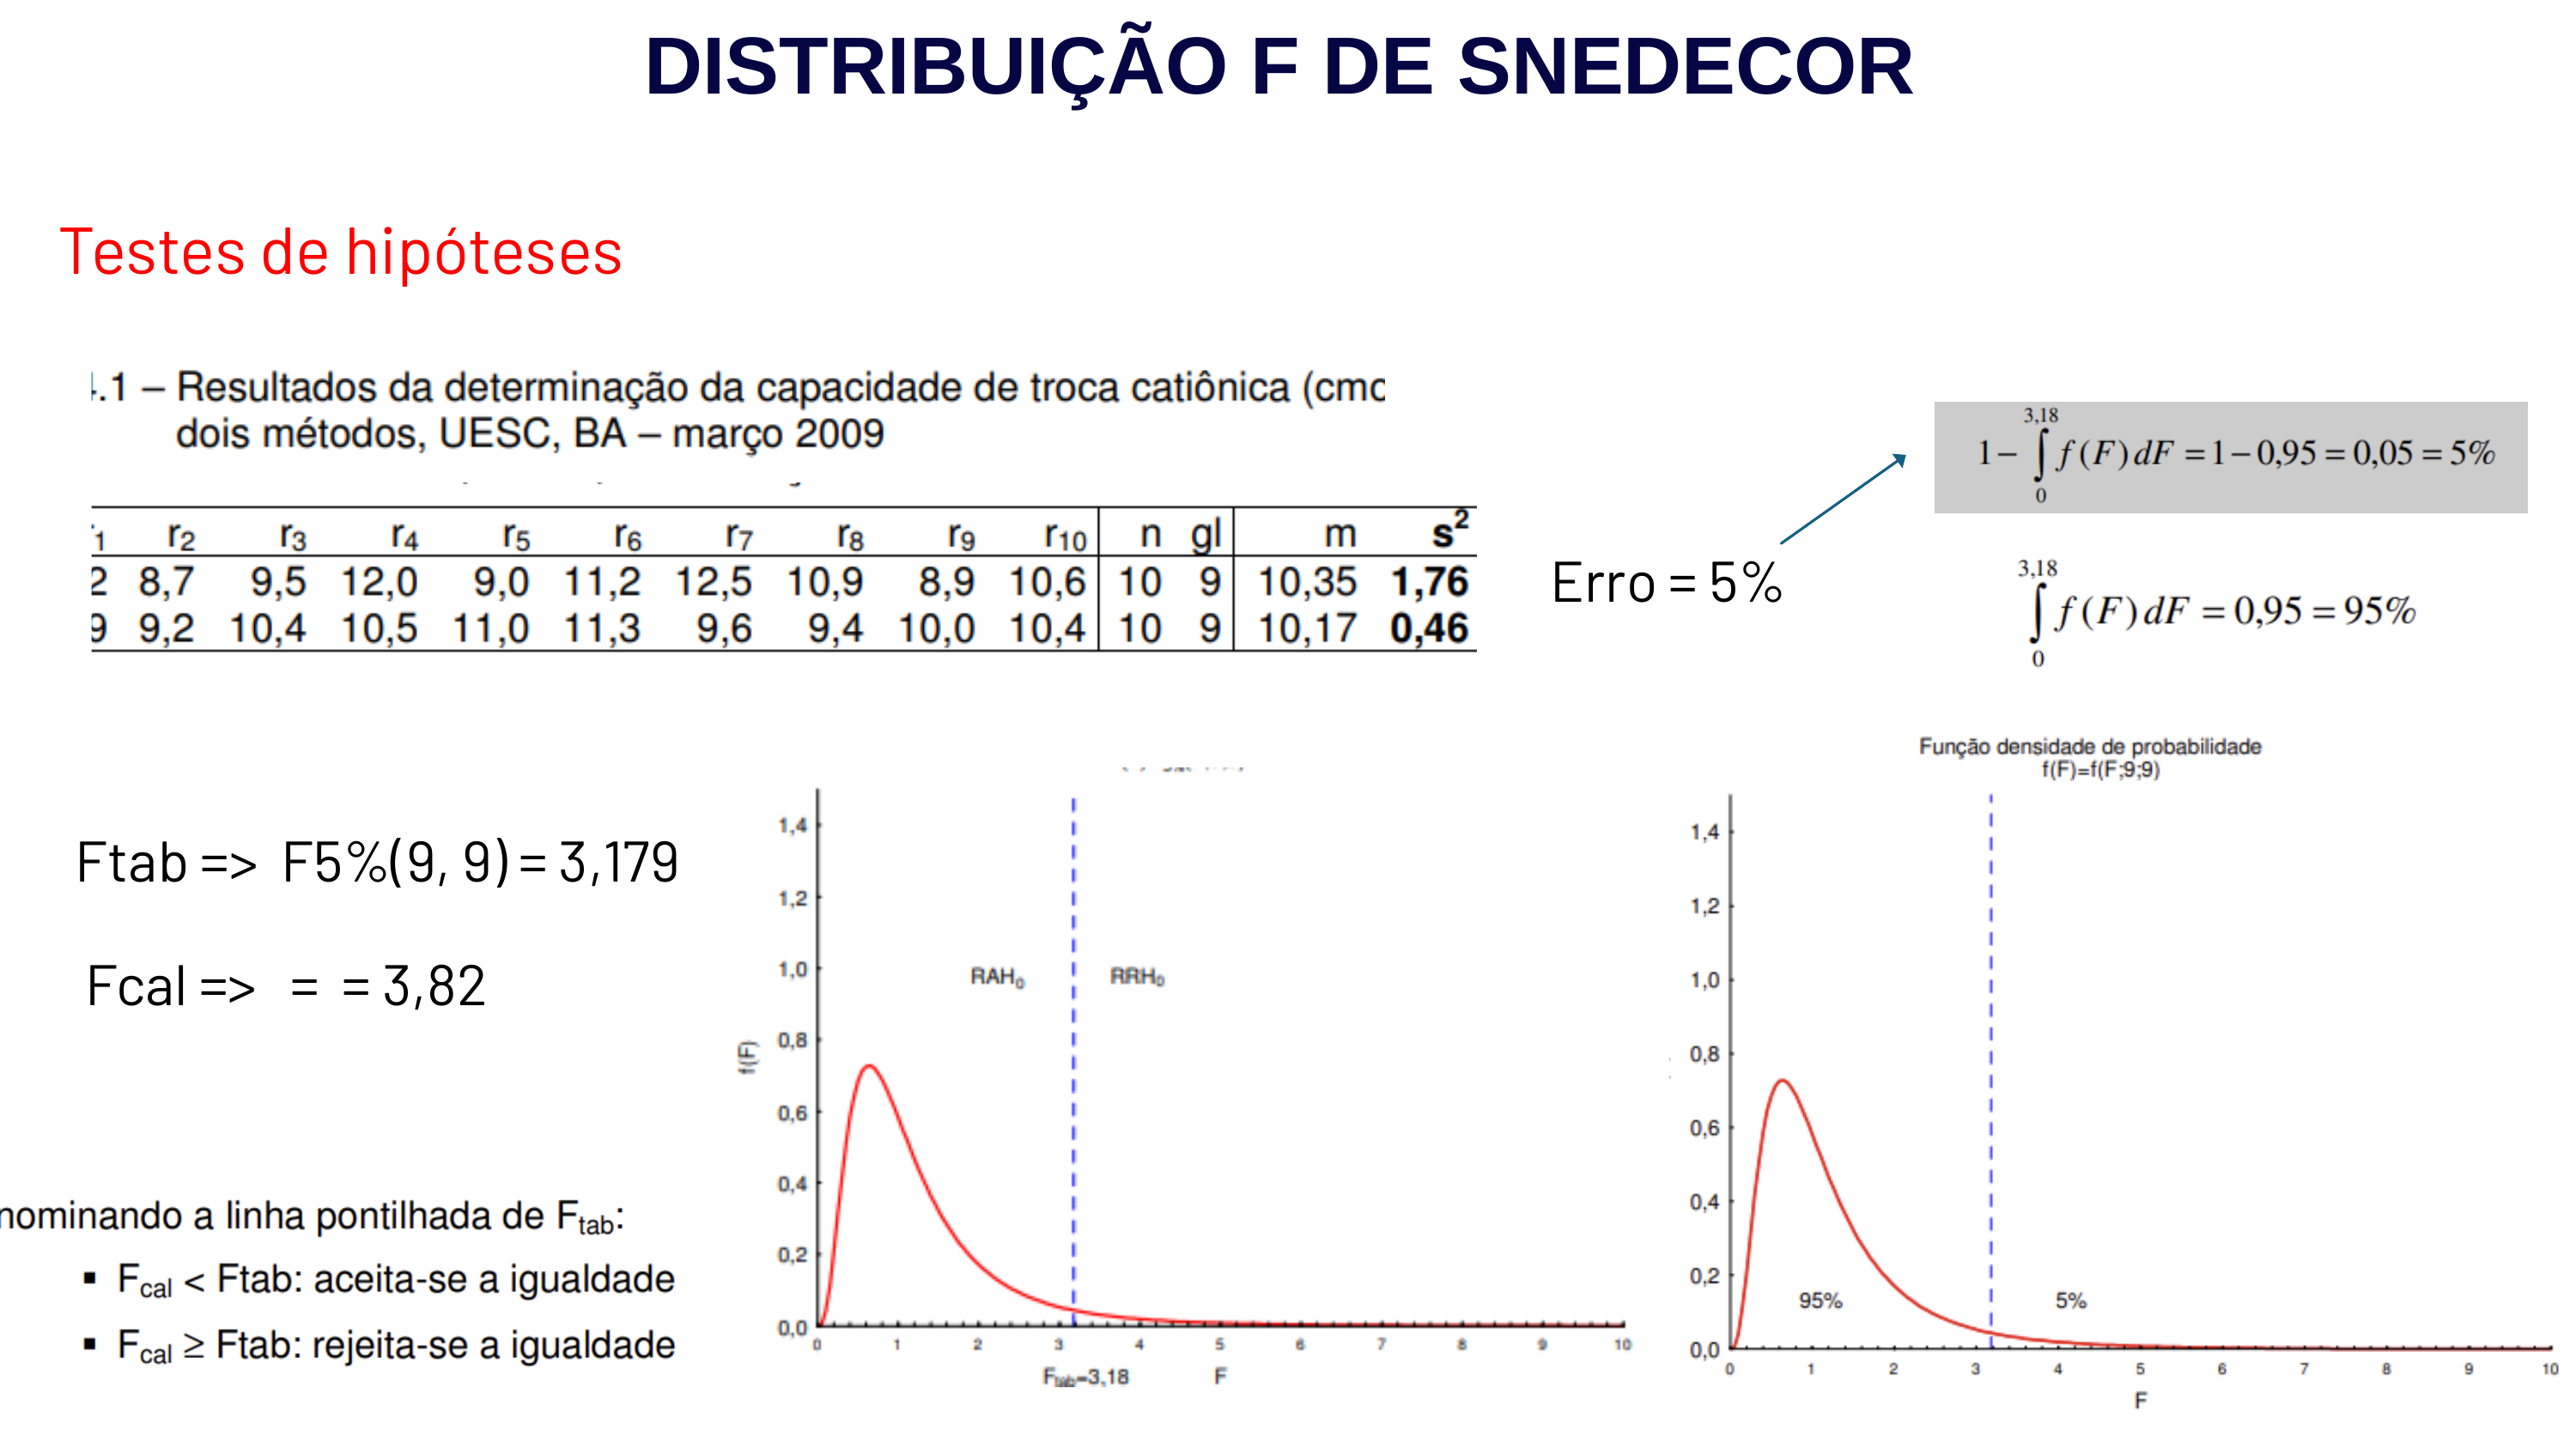

DISTRIBUIÇÃO F DE SNEDECOR
Testes de hipóteses

Erro = 5%

Ftab =>  F5%(9, 9) = 3,179
Fcal =>   =  = 3,82